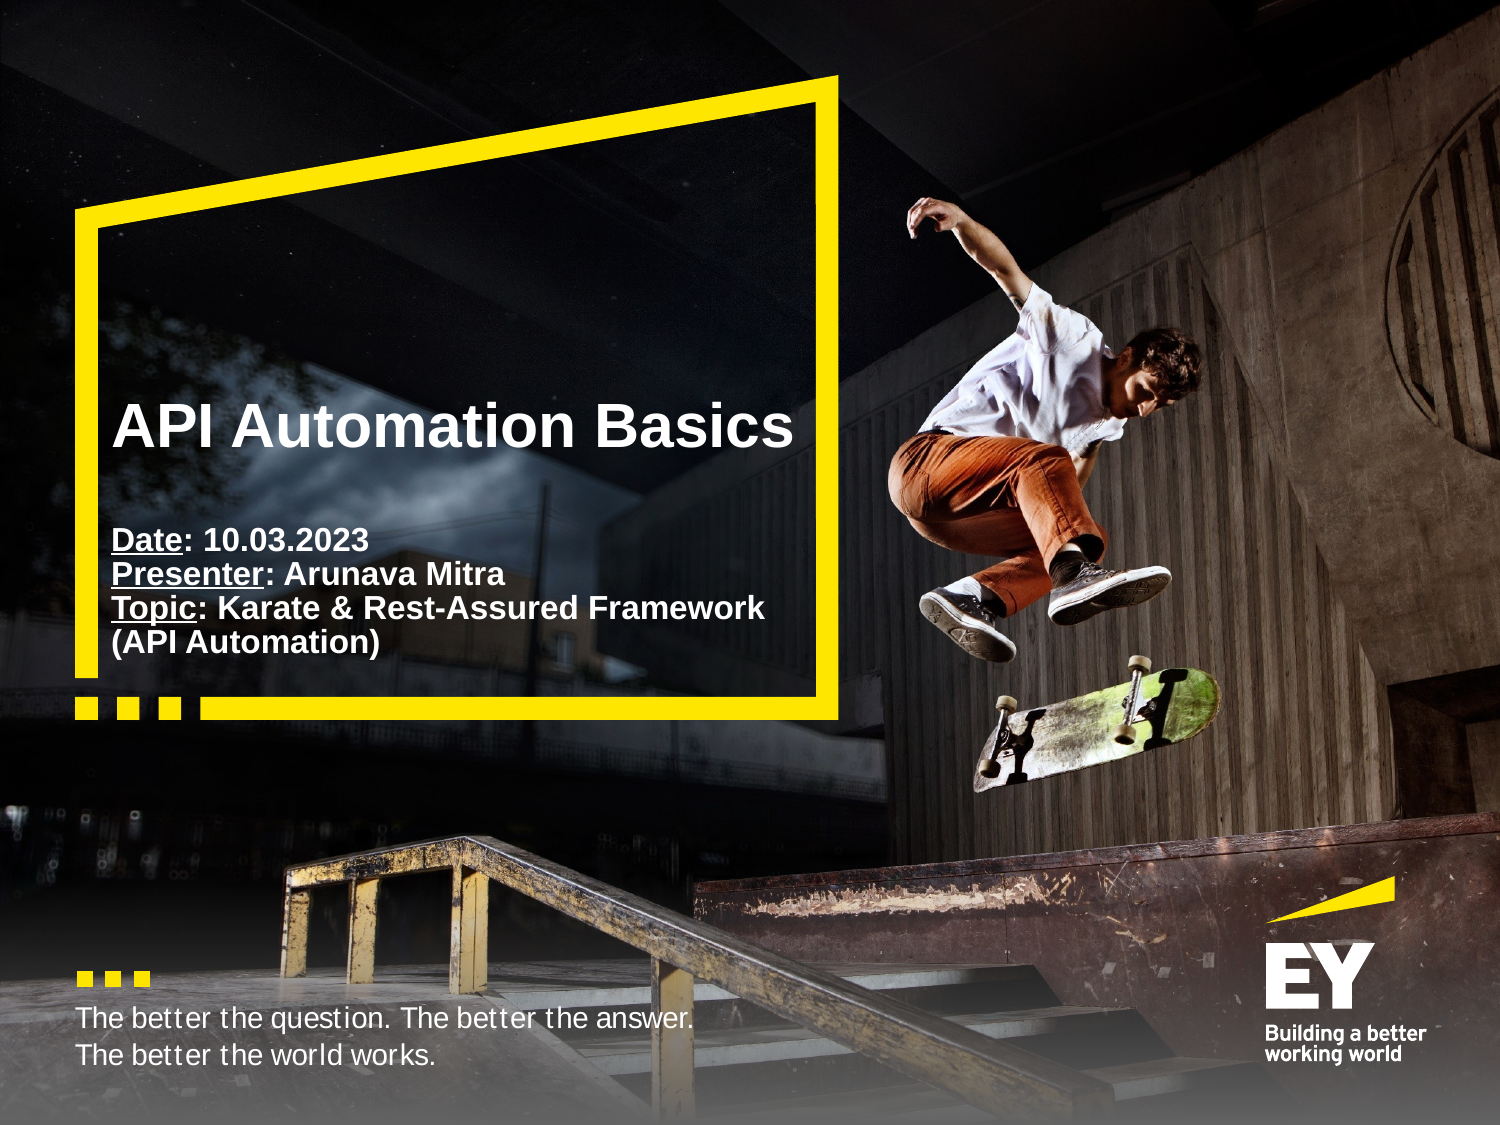

# API Automation Basics Date: 10.03.2023 Presenter: Arunava Mitra Topic: Karate & Rest-Assured Framework (API Automation)